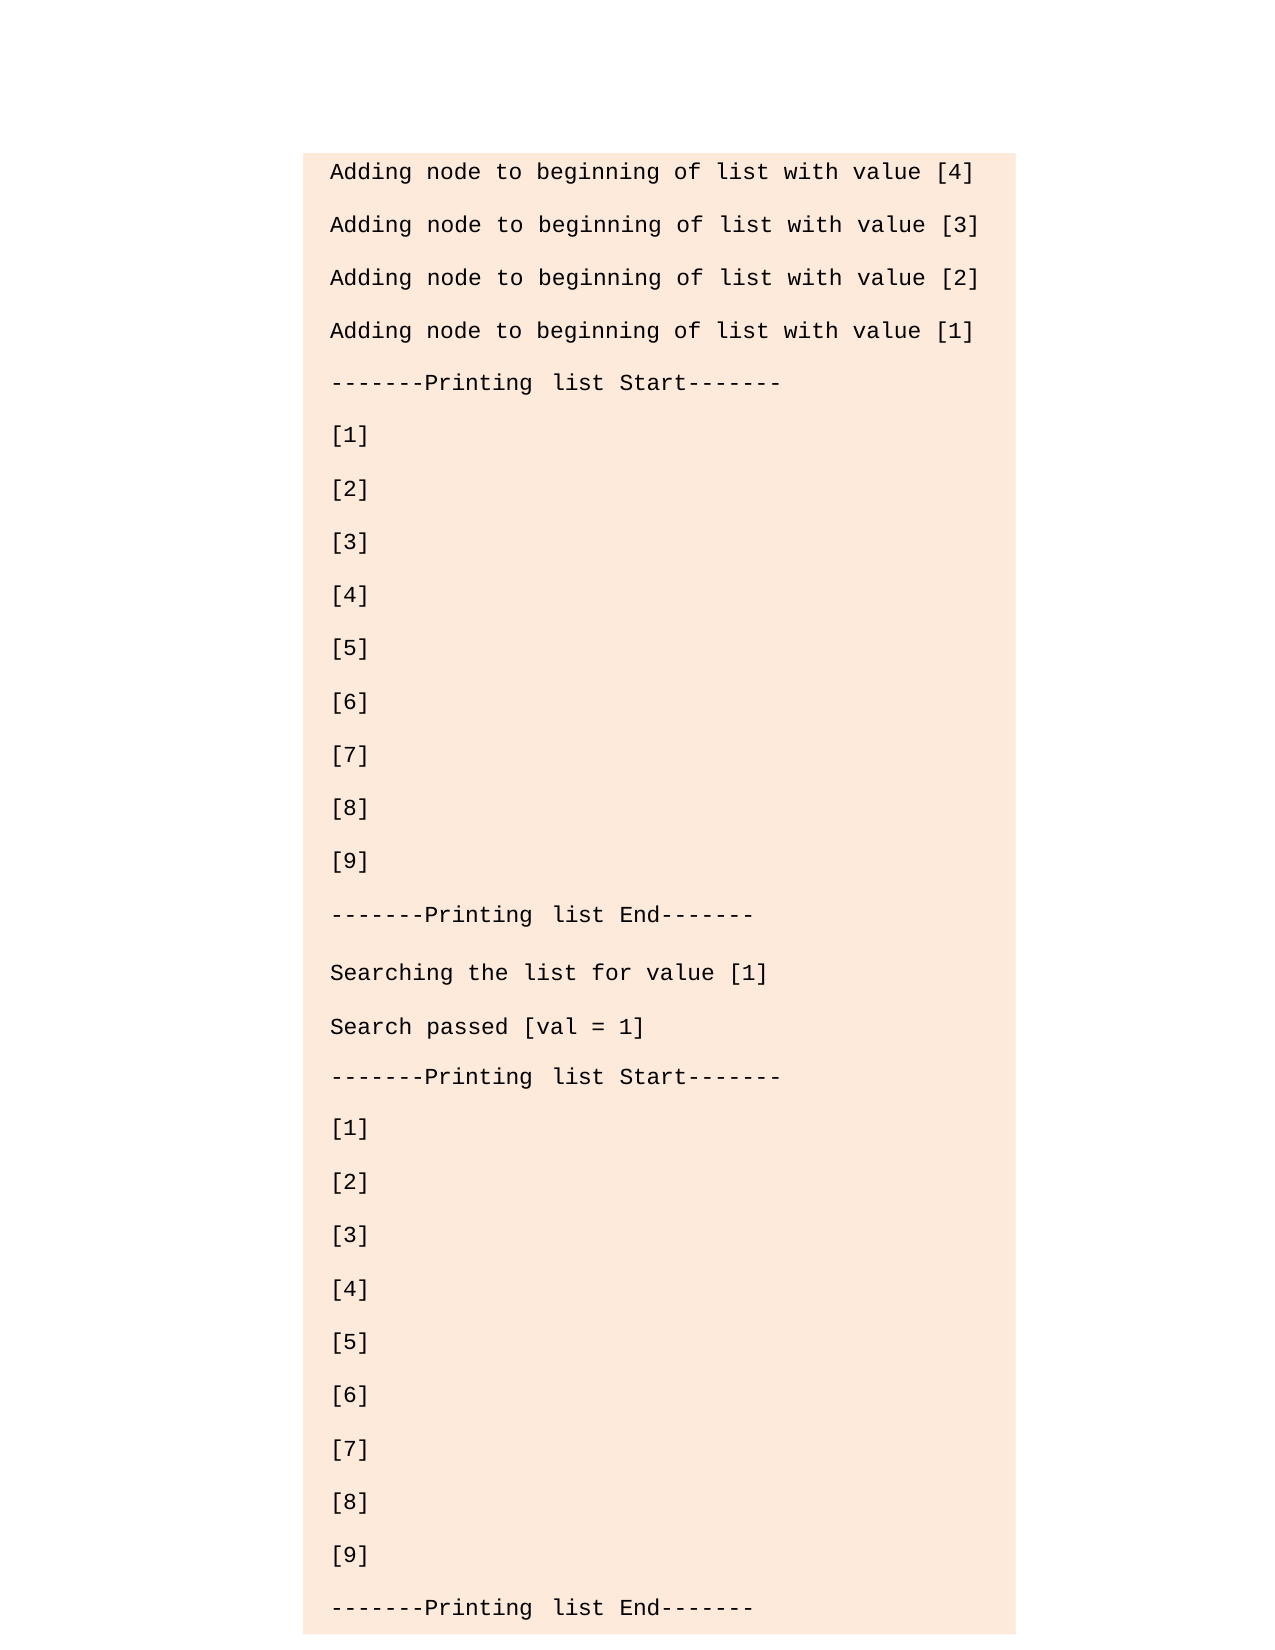

Adding node to beginning of list with value [4]
Adding node to beginning of list with value [3] Adding node to beginning of list with value [2] Adding node to beginning of list with value [1]
| -------Printing [1] | list | Start------- |
| --- | --- | --- |
| [2] |  |  |
| [3] |  |  |
| [4] |  |  |
| [5] |  |  |
| [6] |  |  |
| [7] |  |  |
| [8] |  |  |
| [9] |  |  |
| -------Printing | list | End------- |
Searching the list for value [1]

Search passed [val = 1]
| -------Printing [1] | list | Start------- |
| --- | --- | --- |
| [2] |  |  |
| [3] |  |  |
| [4] |  |  |
| [5] |  |  |
| [6] |  |  |
| [7] |  |  |
| [8] |  |  |
| [9] |  |  |
| -------Printing | list | End------- |